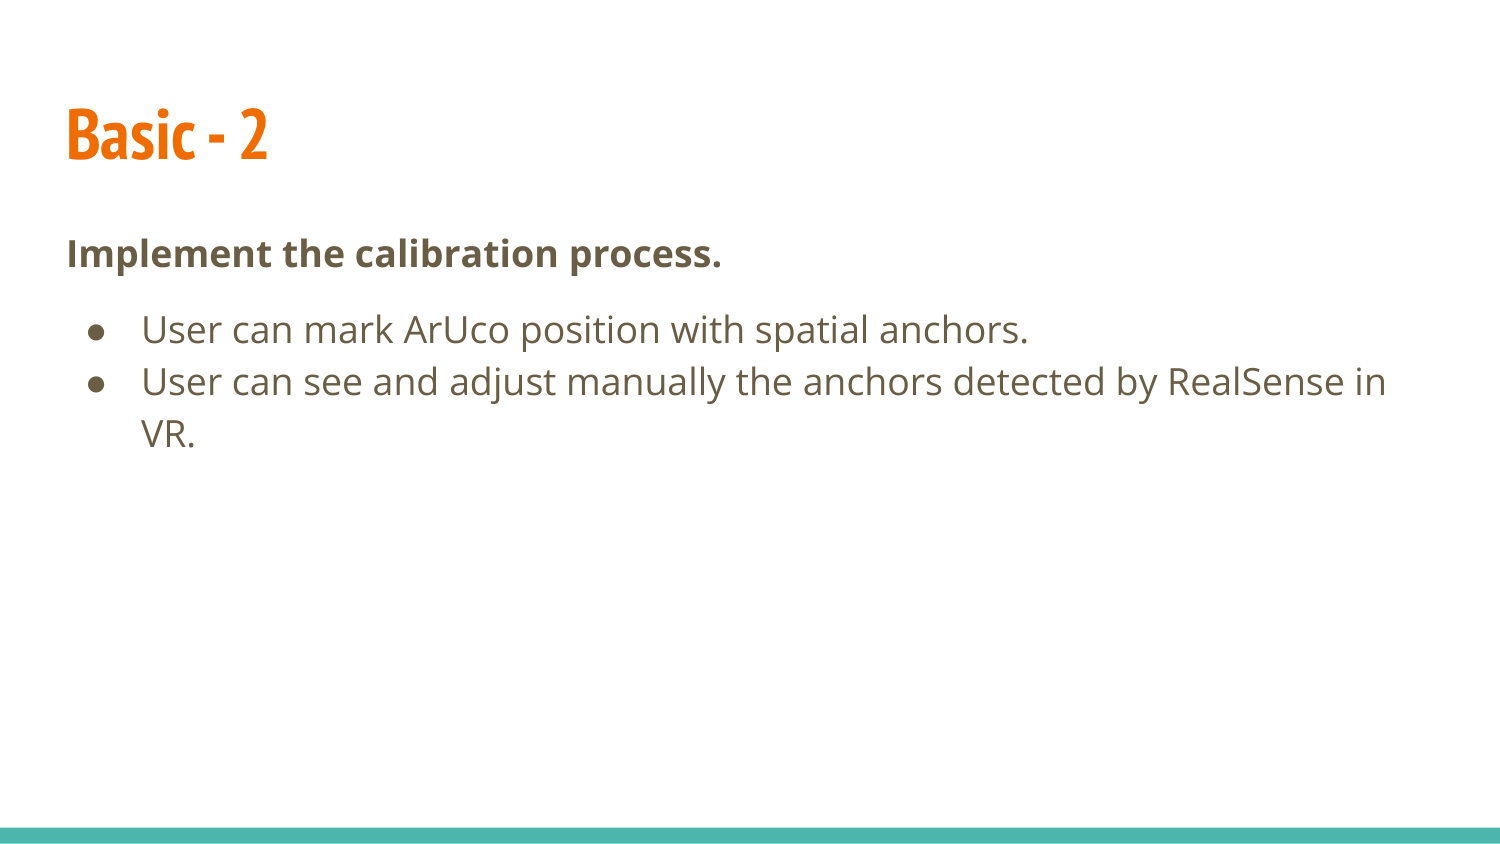

# Basic - 2
Implement the calibration process.
User can mark ArUco position with spatial anchors.
User can see and adjust manually the anchors detected by RealSense in VR.